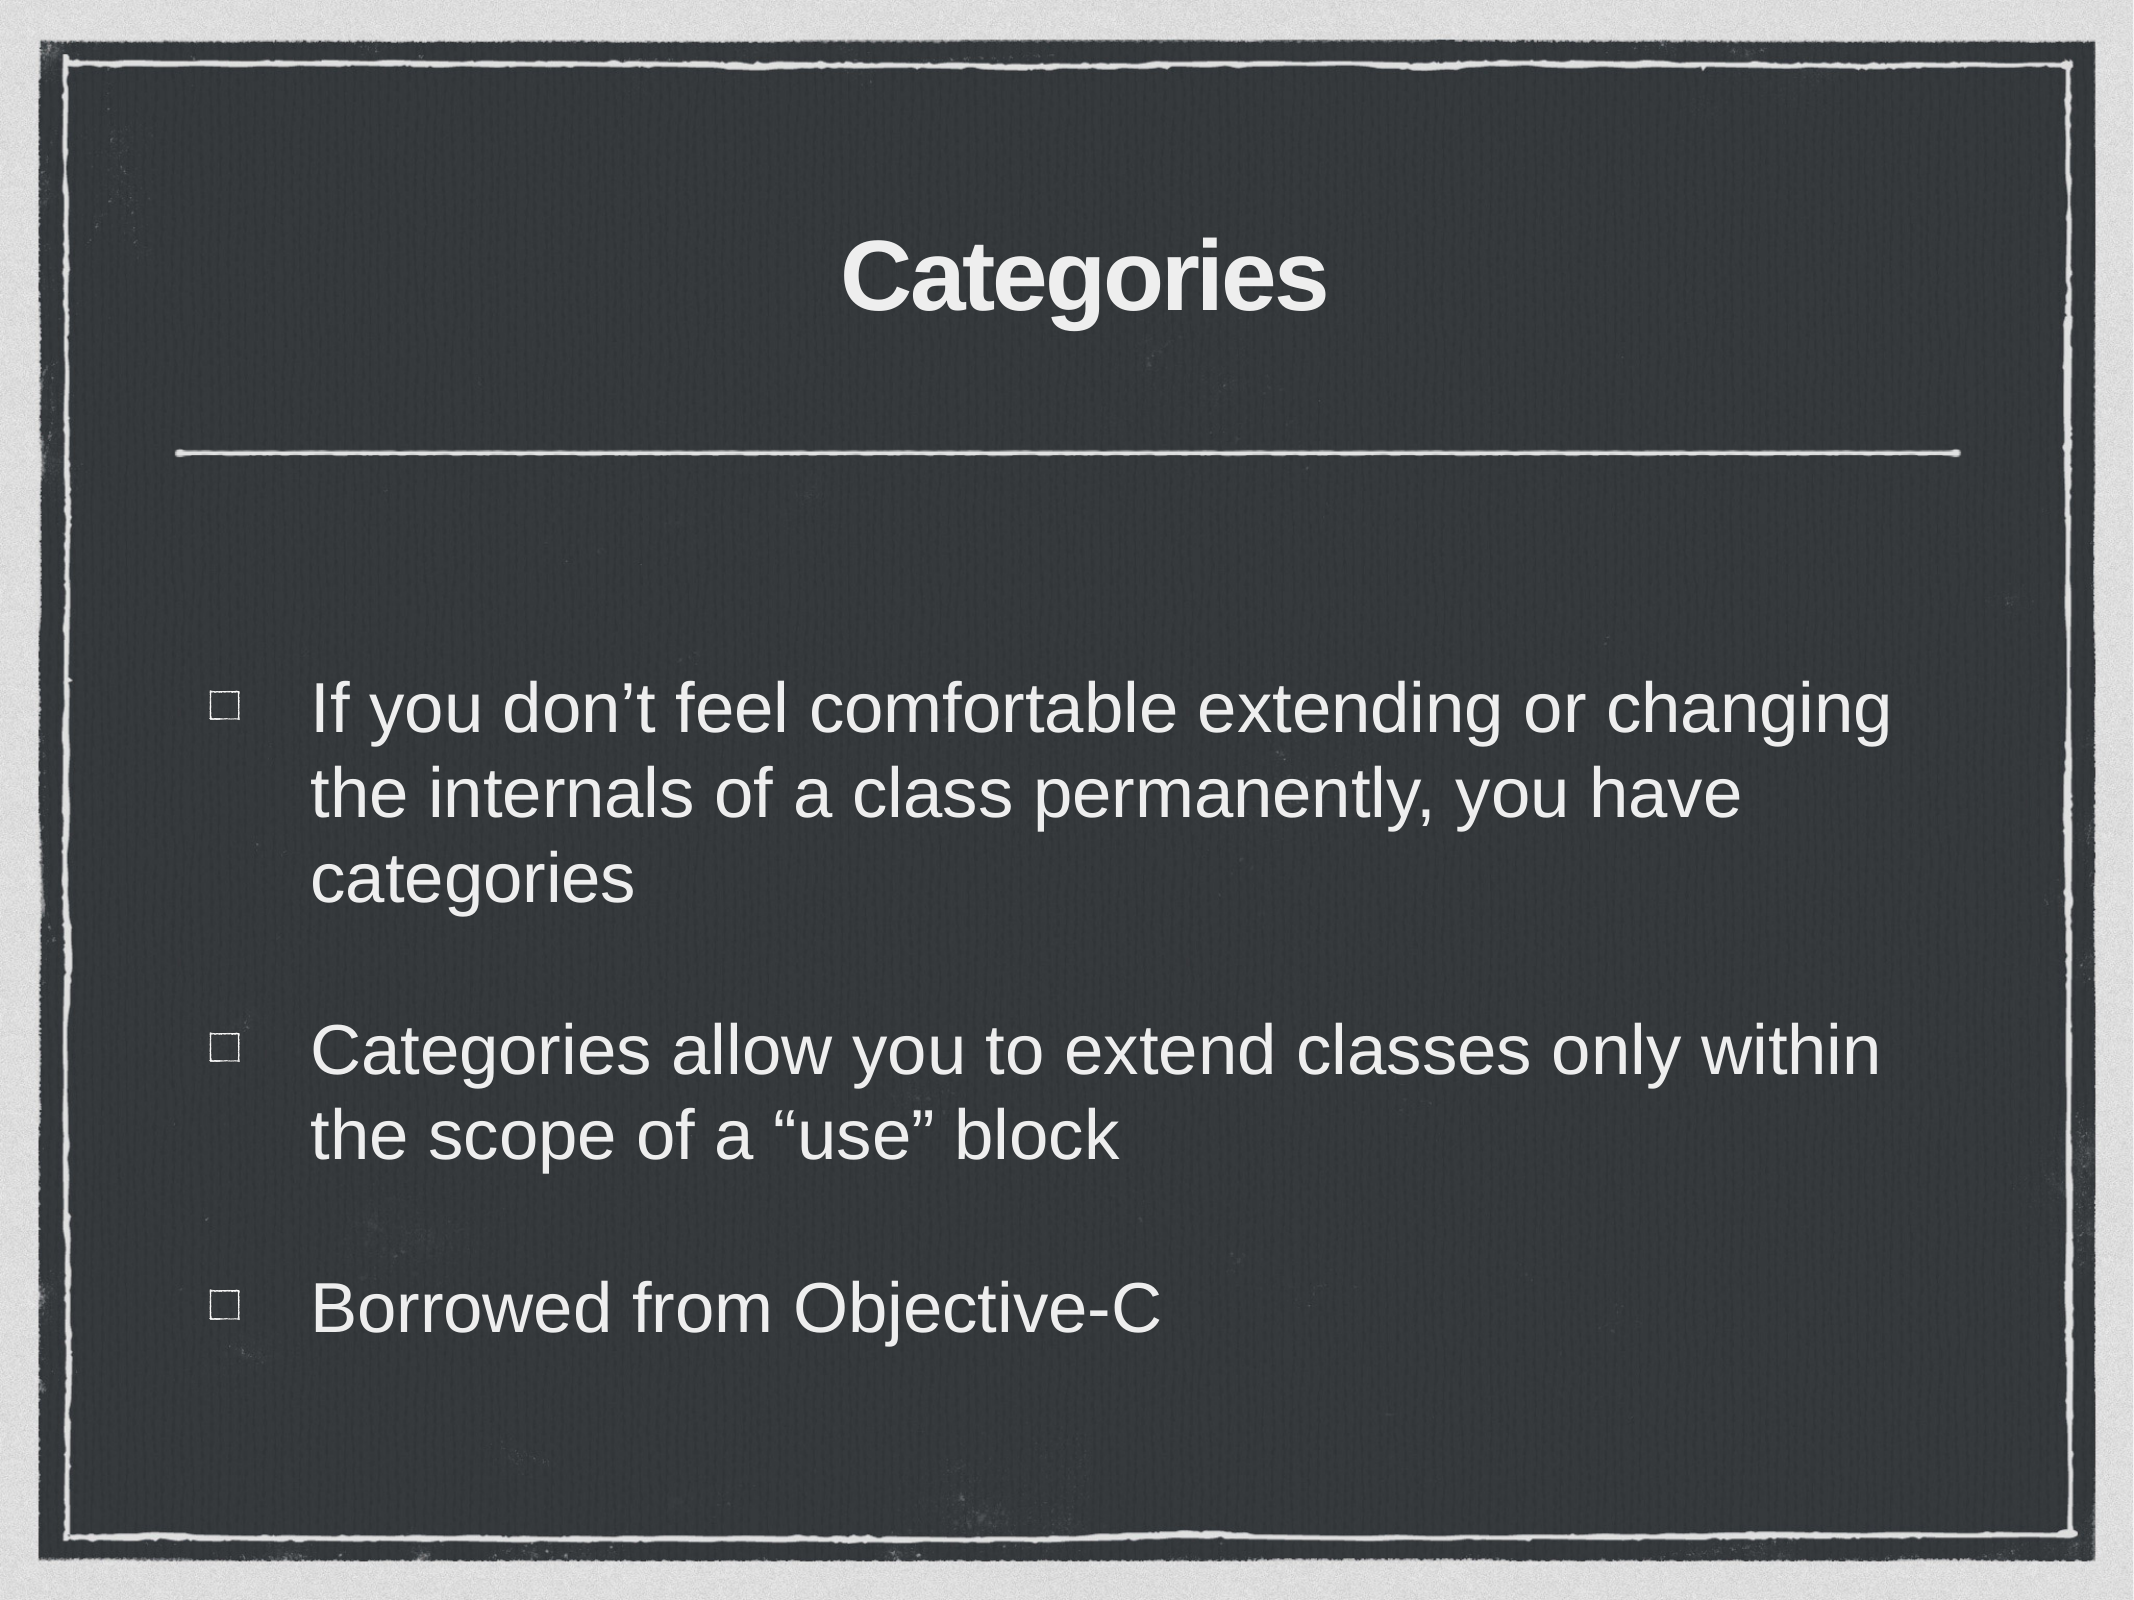

# Categories
If you don’t feel comfortable extending or changing the internals of a class permanently, you have categories
Categories allow you to extend classes only within the scope of a “use” block
Borrowed from Objective-C